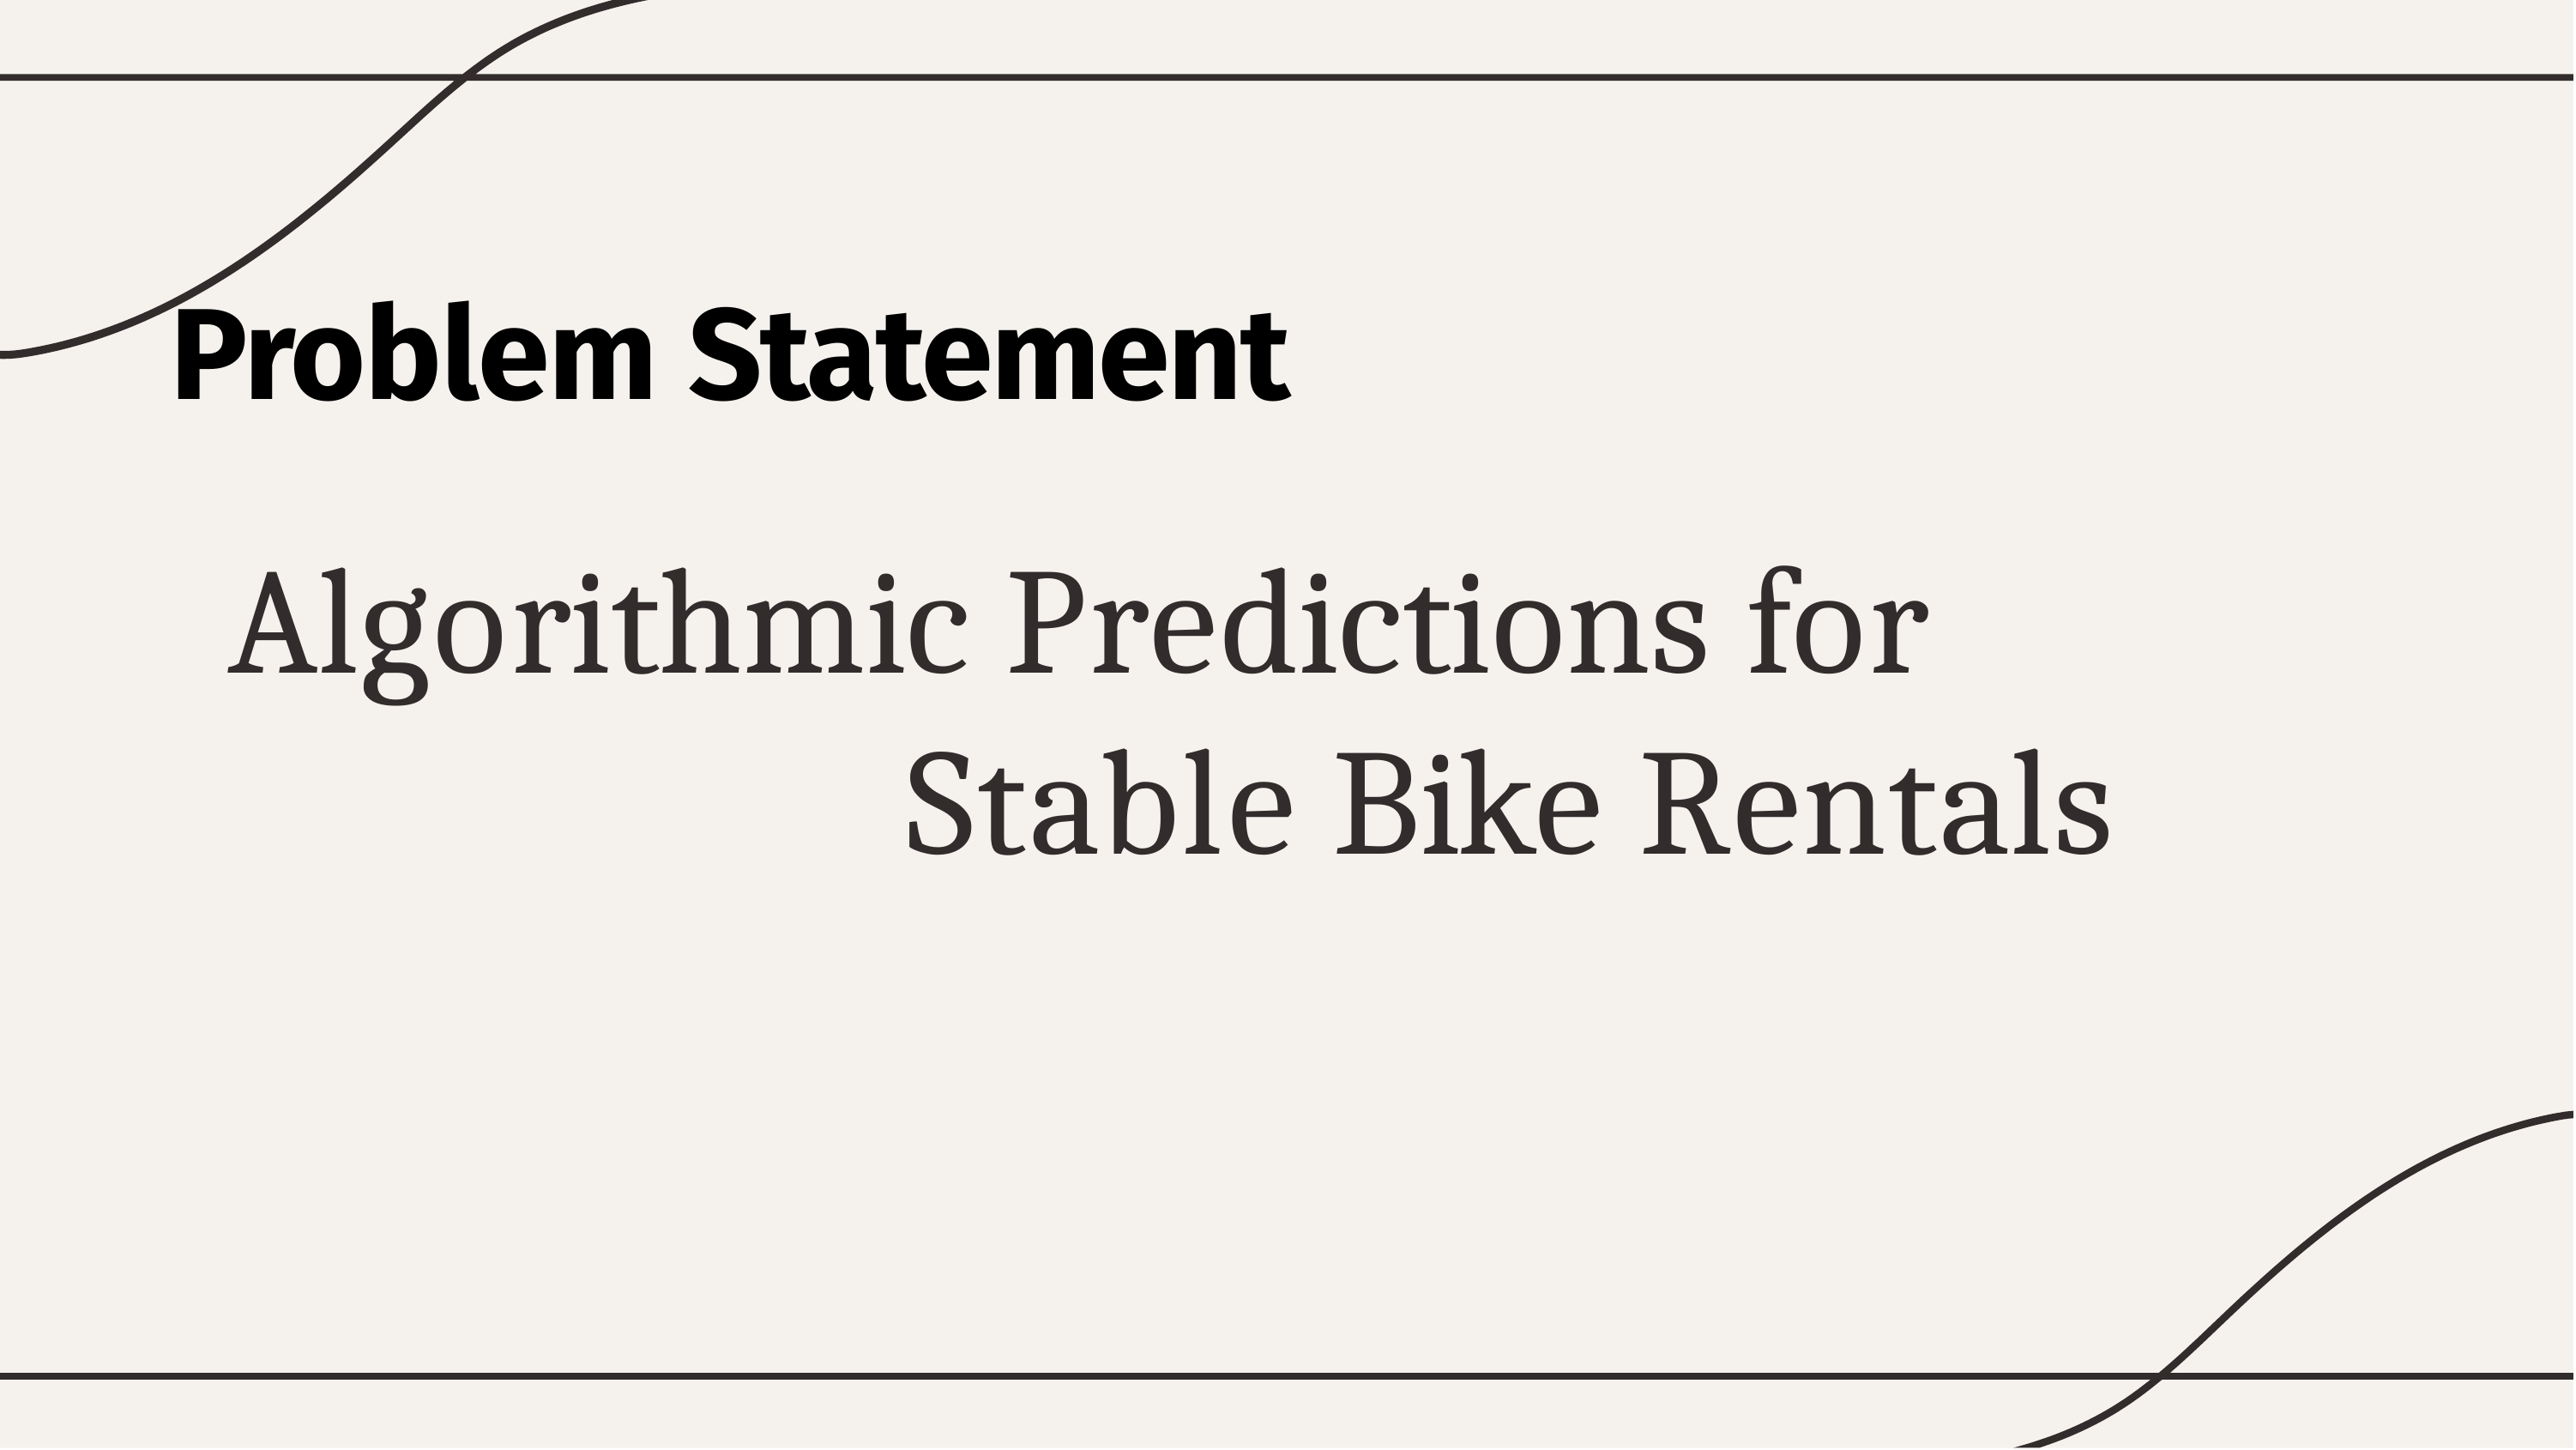

Problem Statement
Algorithmic Predictions for Stable Bike Rentals